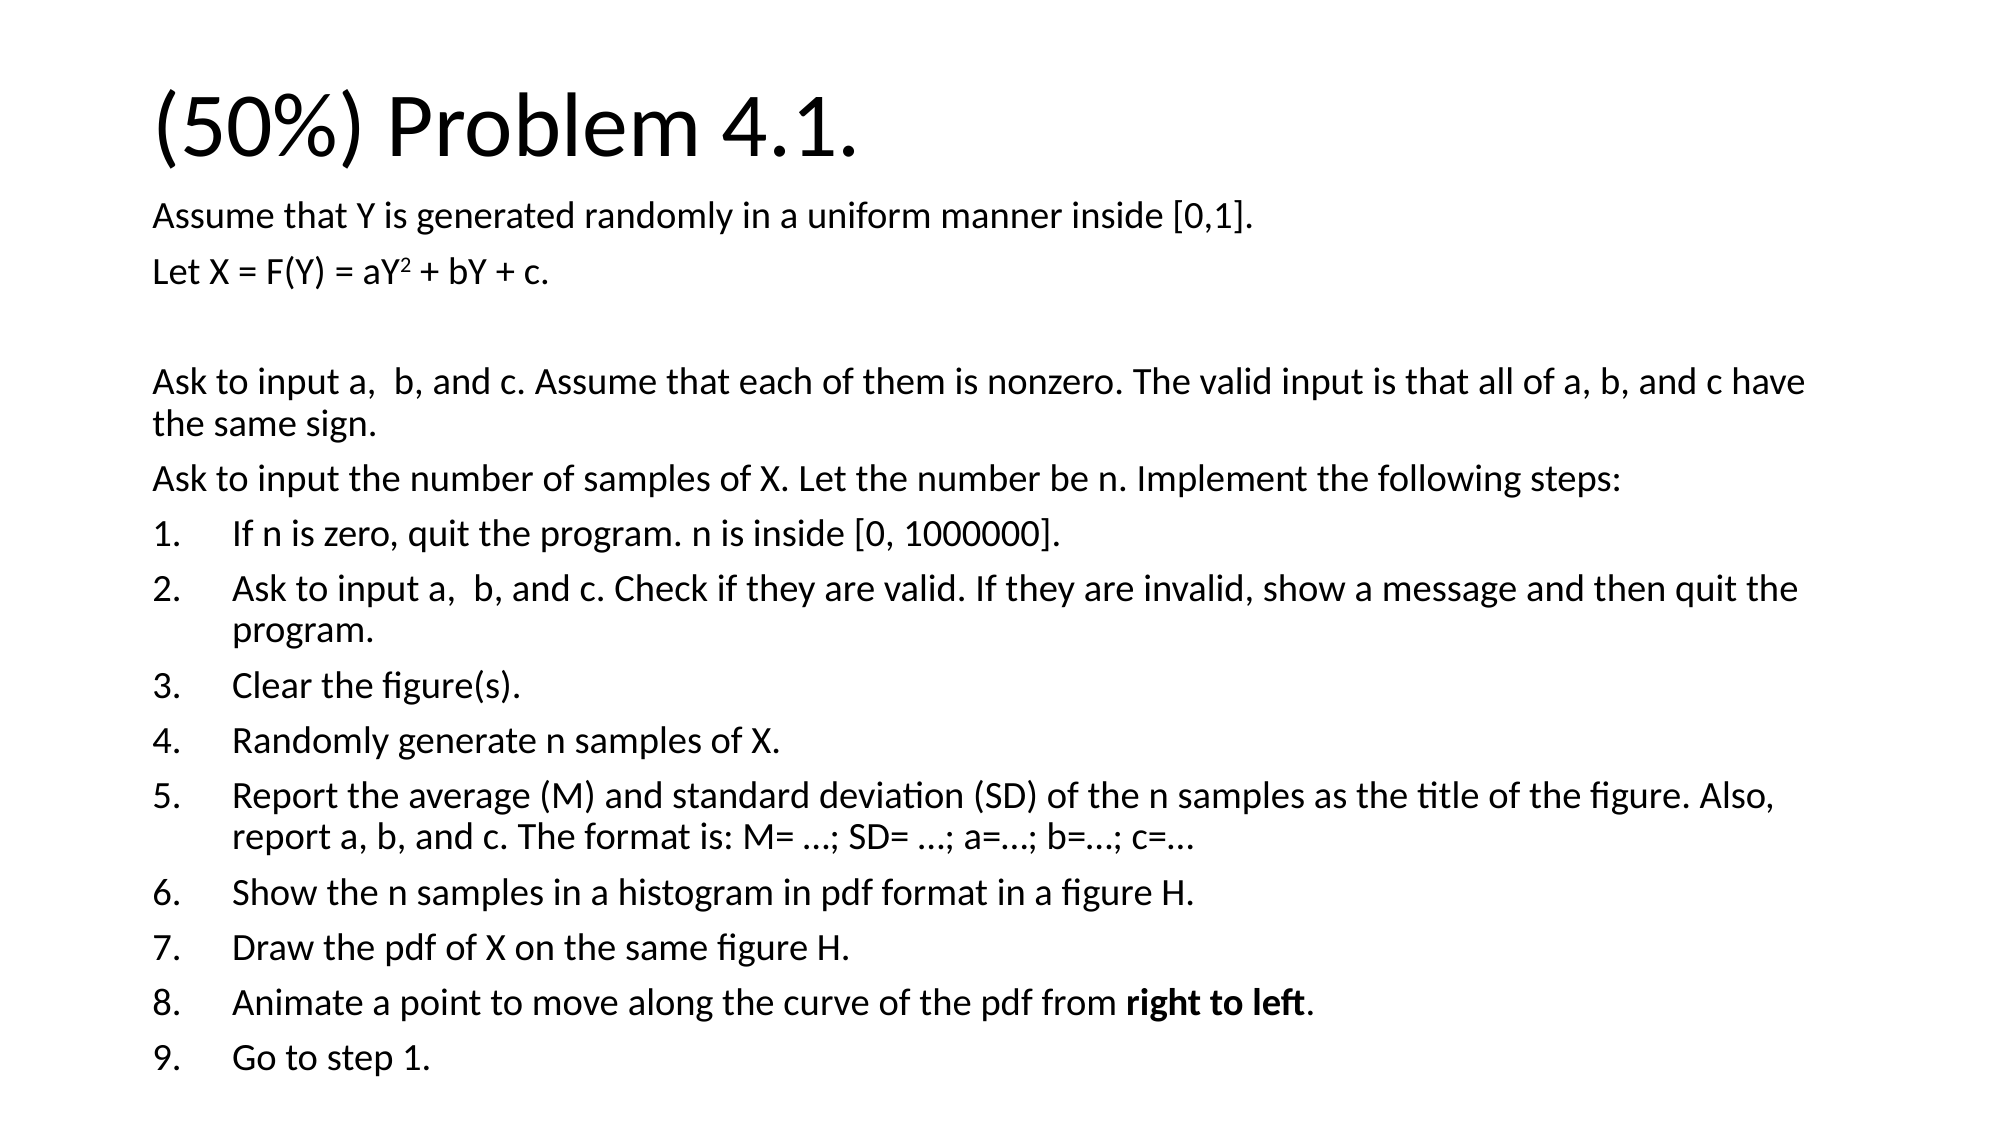

# (50%) Problem 4.1.
Assume that Y is generated randomly in a uniform manner inside [0,1].
Let X = F(Y) = aY2 + bY + c.

Ask to input a,  b, and c. Assume that each of them is nonzero. The valid input is that all of a, b, and c have the same sign.
Ask to input the number of samples of X. Let the number be n. Implement the following steps:
If n is zero, quit the program. n is inside [0, 1000000].
Ask to input a,  b, and c. Check if they are valid. If they are invalid, show a message and then quit the program.
Clear the figure(s).
Randomly generate n samples of X.
Report the average (M) and standard deviation (SD) of the n samples as the title of the figure. Also, report a, b, and c. The format is: M= …; SD= …; a=…; b=…; c=…
Show the n samples in a histogram in pdf format in a figure H.
Draw the pdf of X on the same figure H.
Animate a point to move along the curve of the pdf from right to left.
Go to step 1.